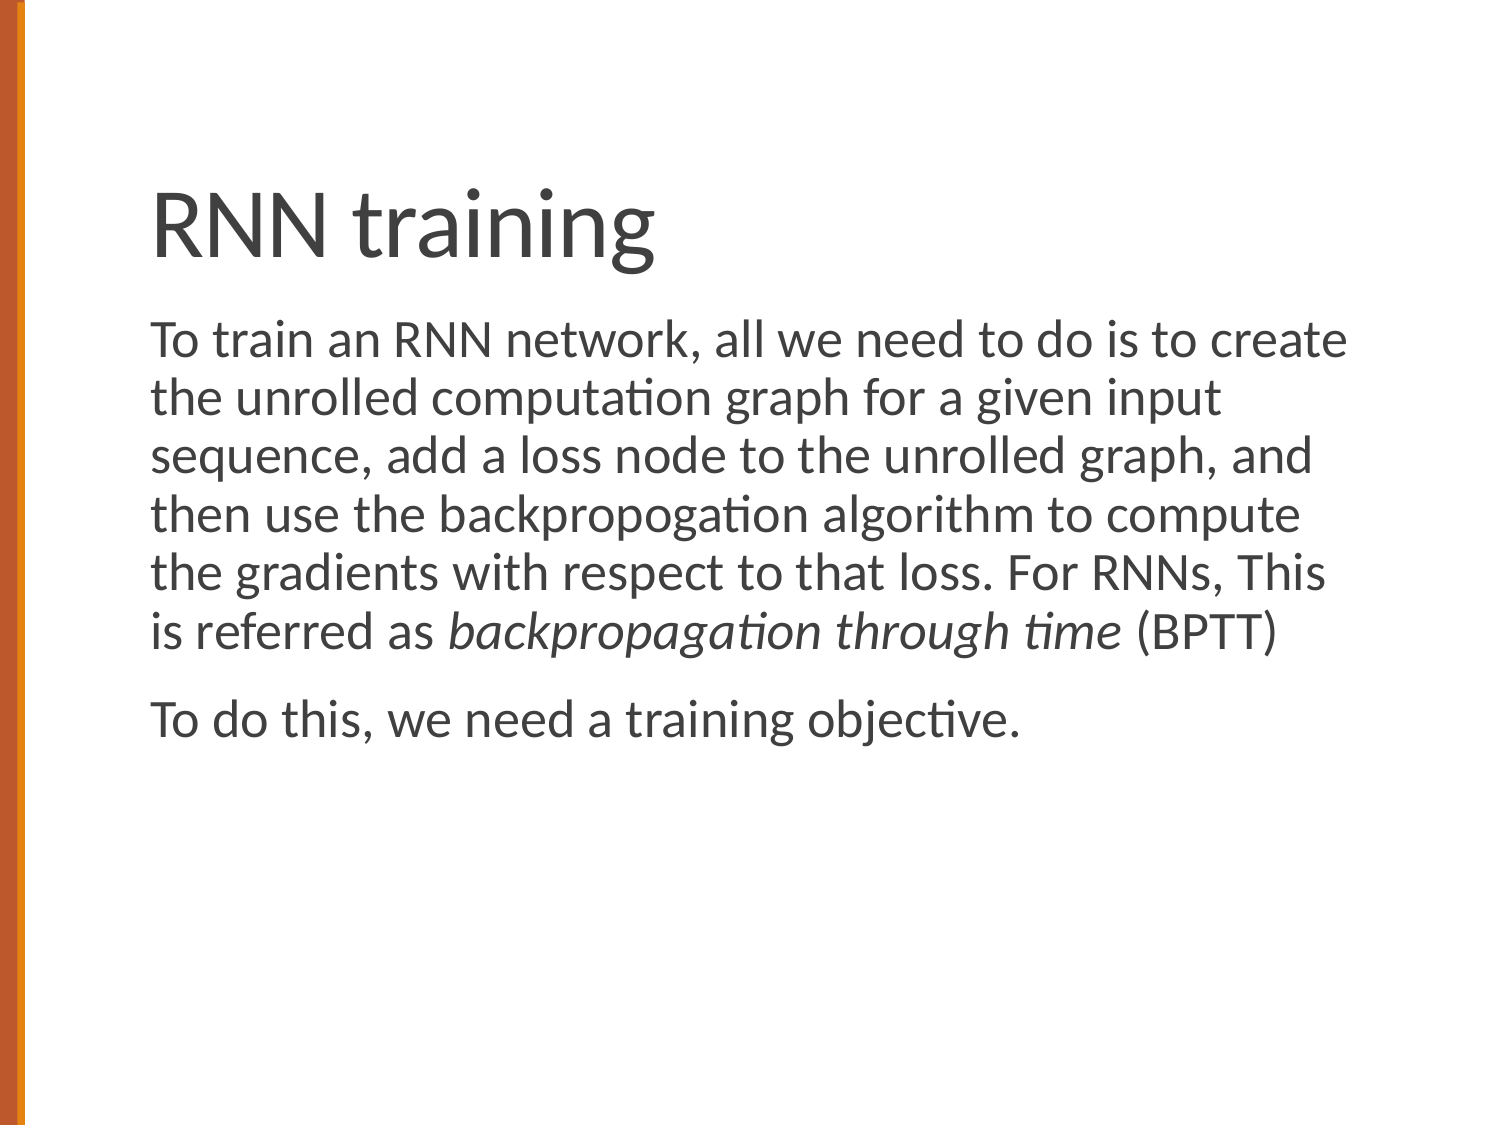

# RNN training
To train an RNN network, all we need to do is to create the unrolled computation graph for a given input sequence, add a loss node to the unrolled graph, and then use the backpropogation algorithm to compute the gradients with respect to that loss. For RNNs, This is referred as backpropagation through time (BPTT)
To do this, we need a training objective.